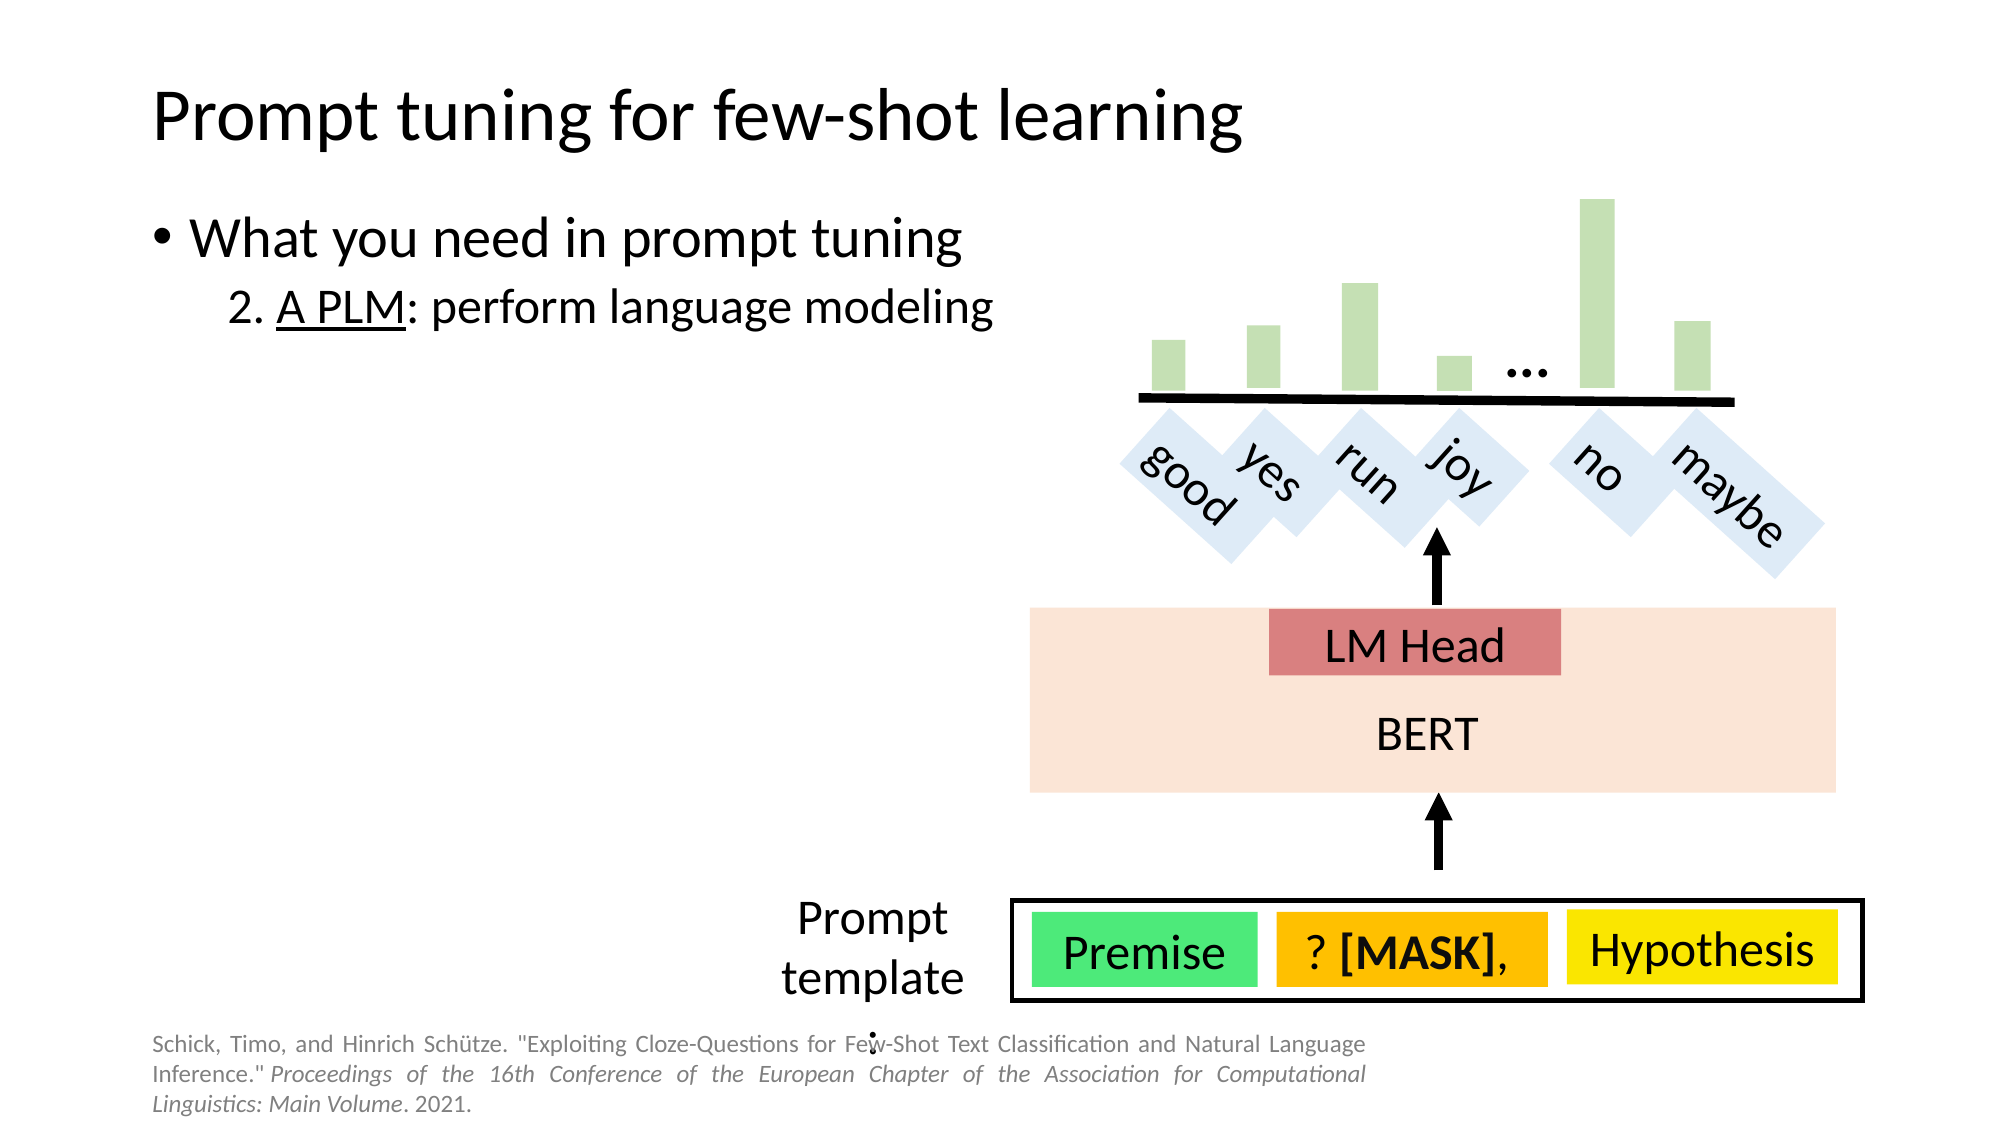

# Prompt tuning for few-shot learning

...

joy
yes
no
run
good
maybe

BERT
LM Head
What you need in prompt tuning
2. A PLM: perform language modeling
Prompt template:

Hypothesis
? [MASK],
Premise
Schick, Timo, and Hinrich Schütze. "Exploiting Cloze-Questions for Few-Shot Text Classification and Natural Language Inference." Proceedings of the 16th Conference of the European Chapter of the Association for Computational Linguistics: Main Volume. 2021.